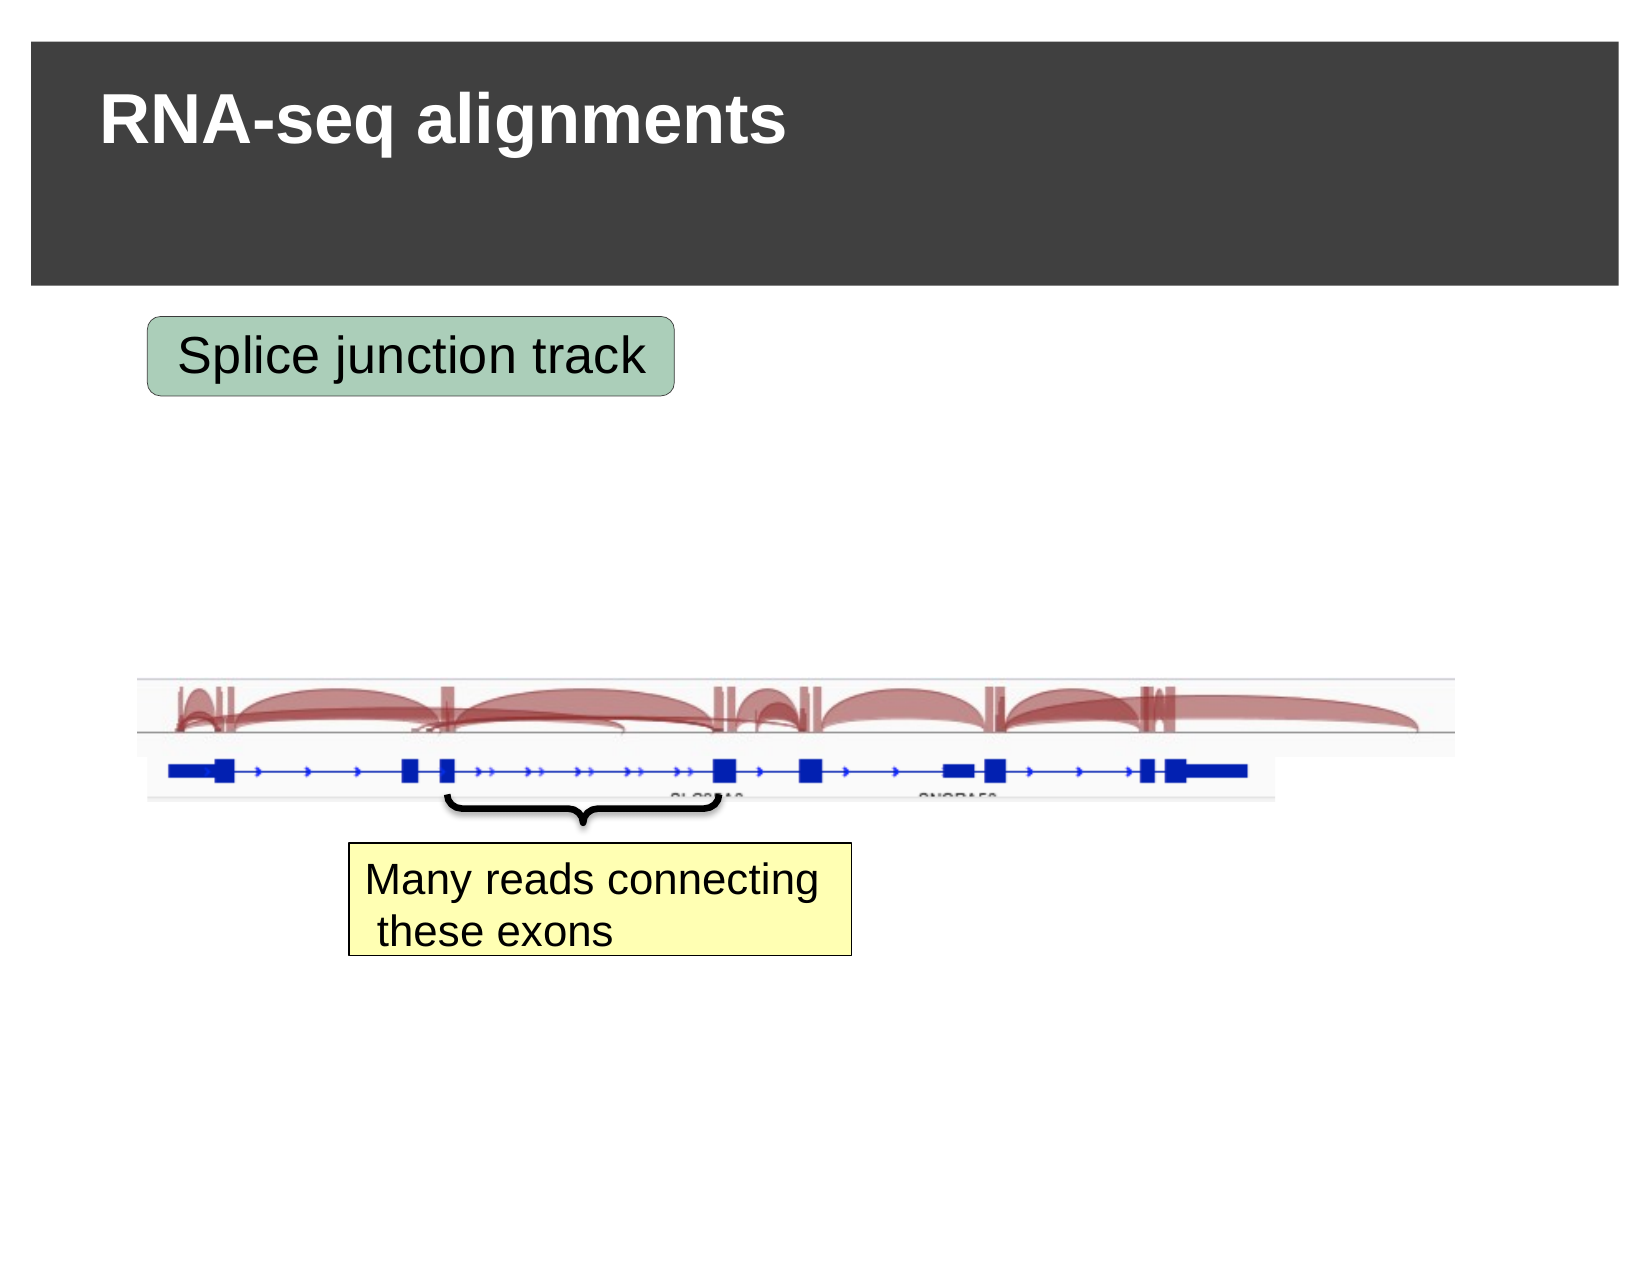

# RNA-seq alignments

Splice junction track

Many reads connecting  these exons